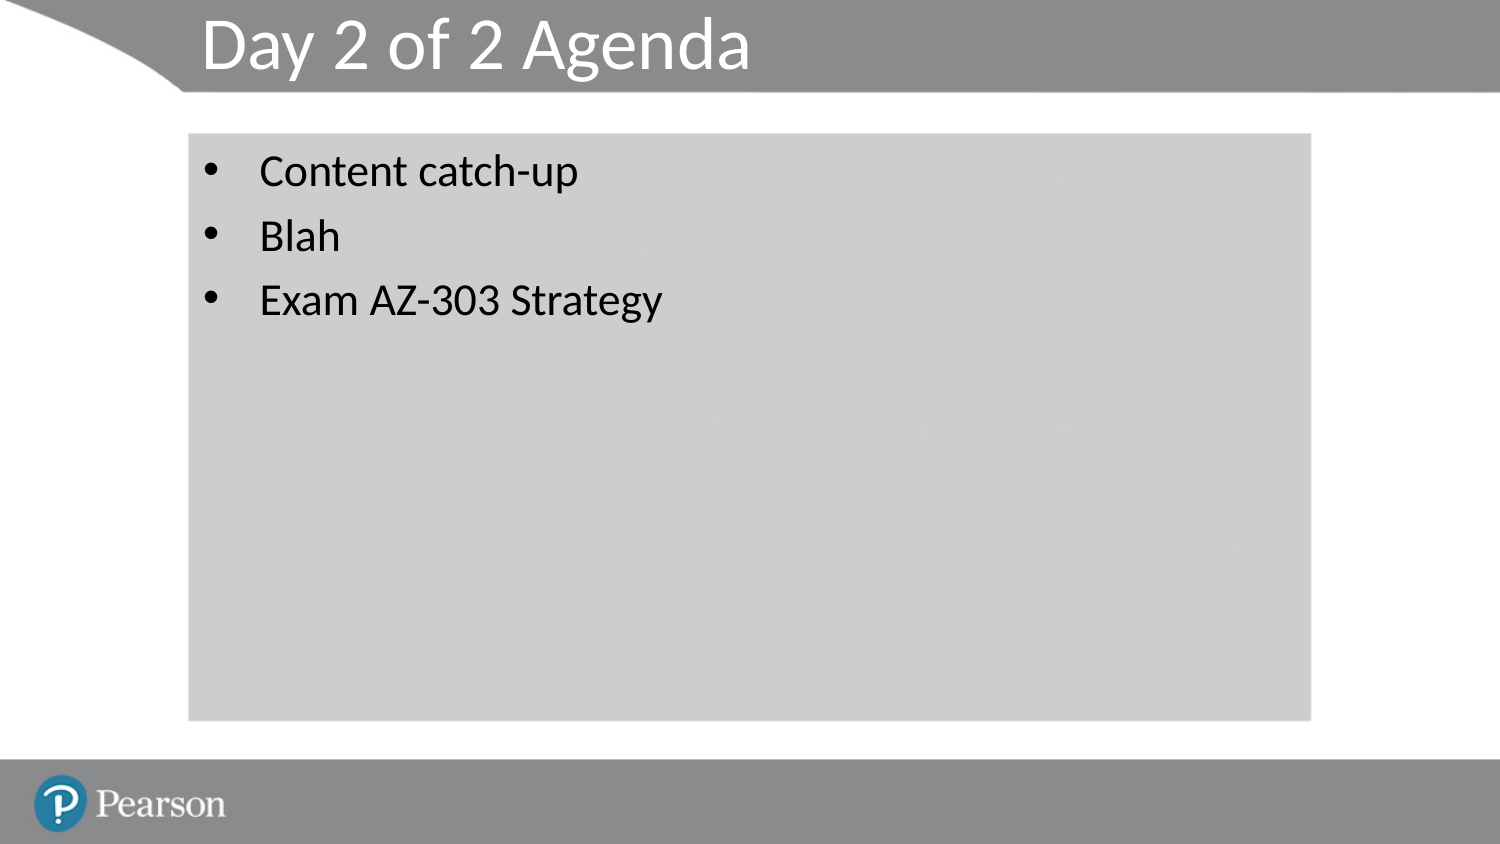

# Day 2 of 2 Agenda
Content catch-up
Blah
Exam AZ-303 Strategy